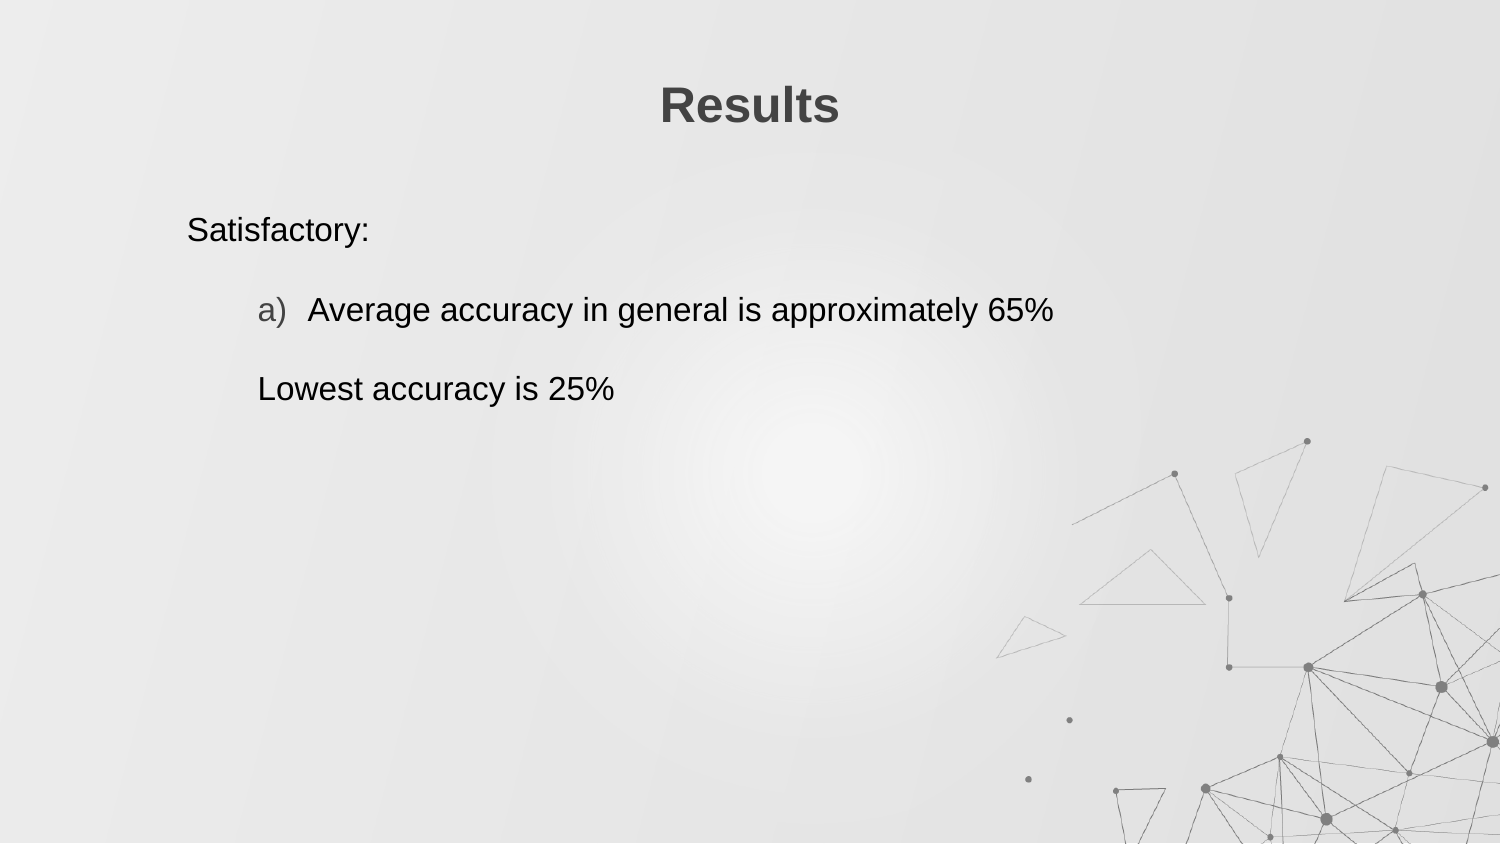

# Results
Satisfactory:
Average accuracy in general is approximately 65%
Lowest accuracy is 25%